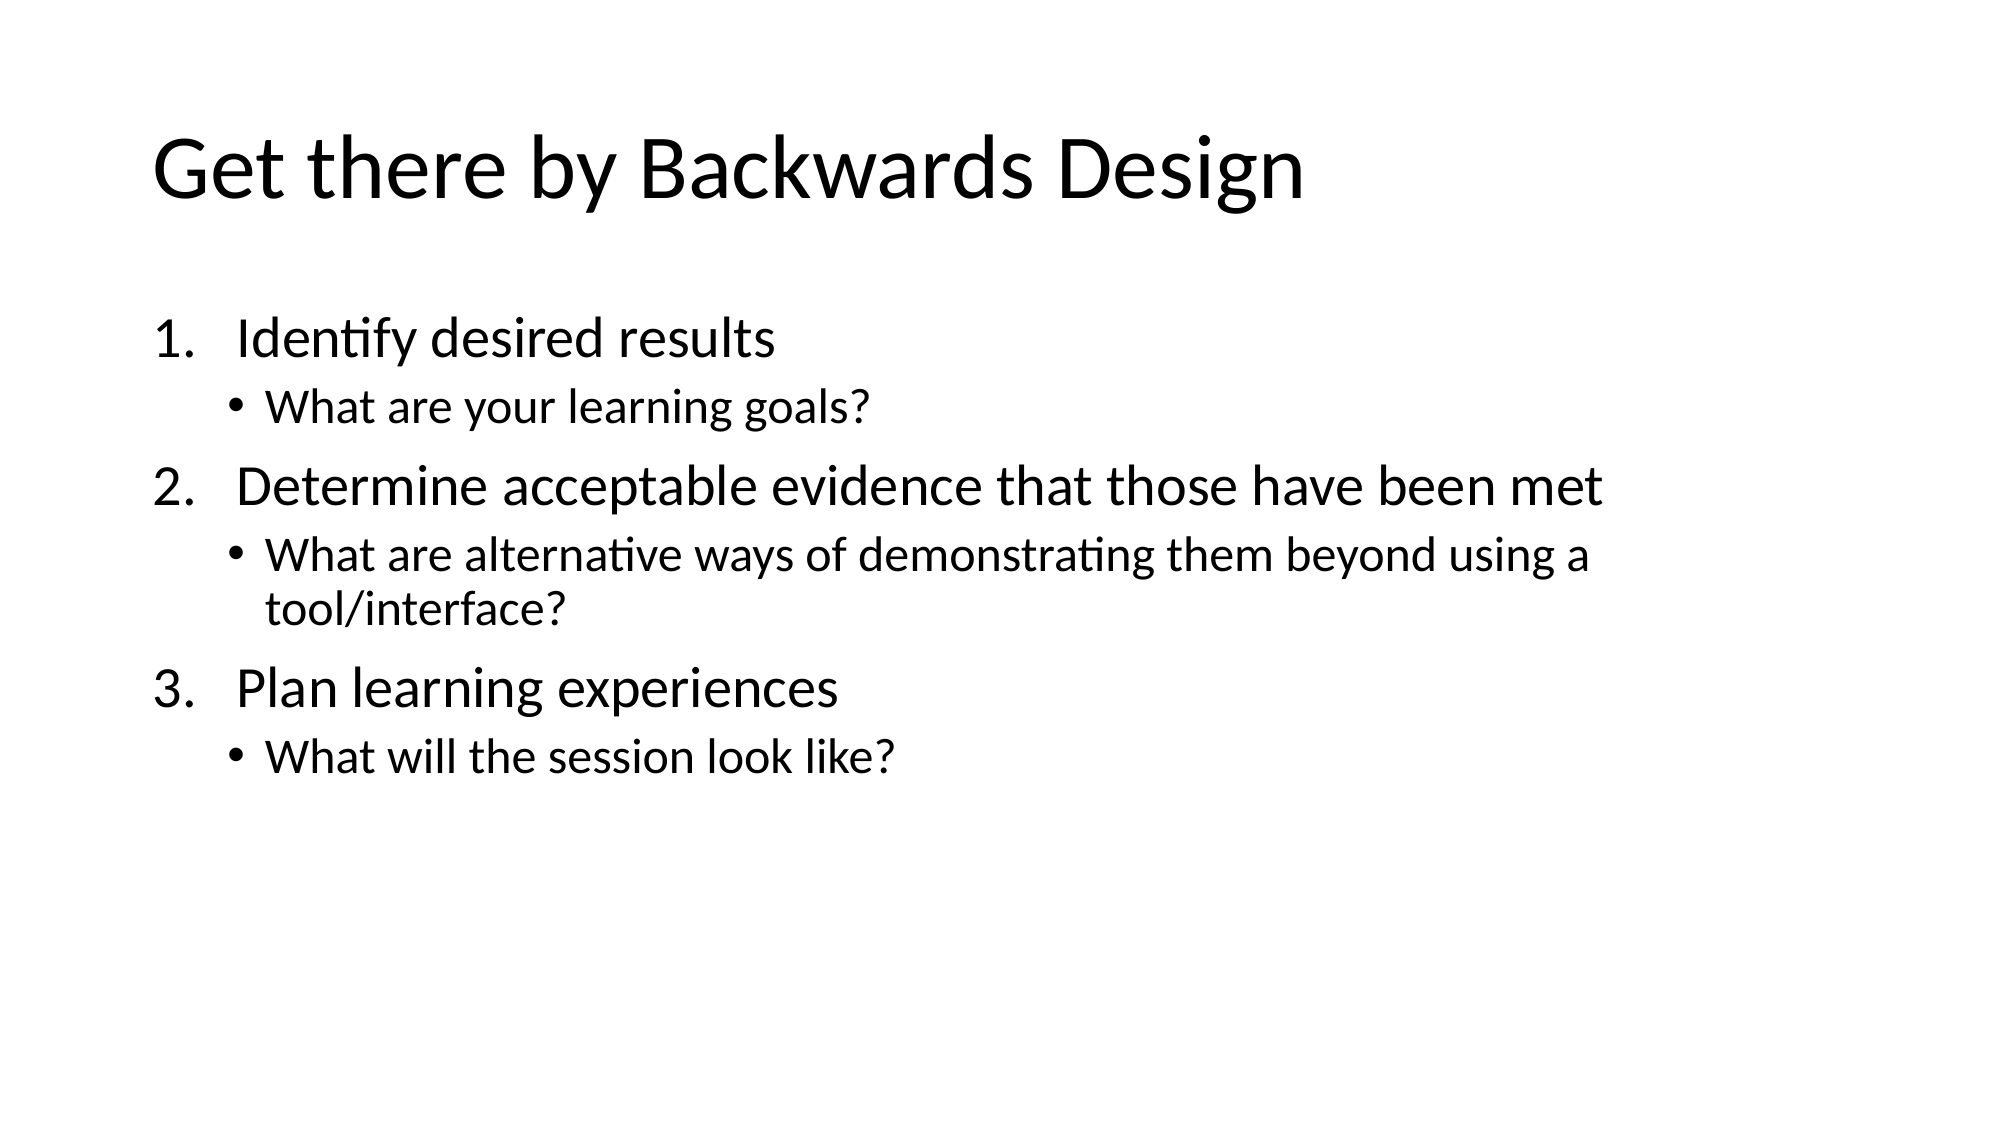

# Get there by Backwards Design
Identify desired results
What are your learning goals?
Determine acceptable evidence that those have been met
What are alternative ways of demonstrating them beyond using a tool/interface?
Plan learning experiences
What will the session look like?